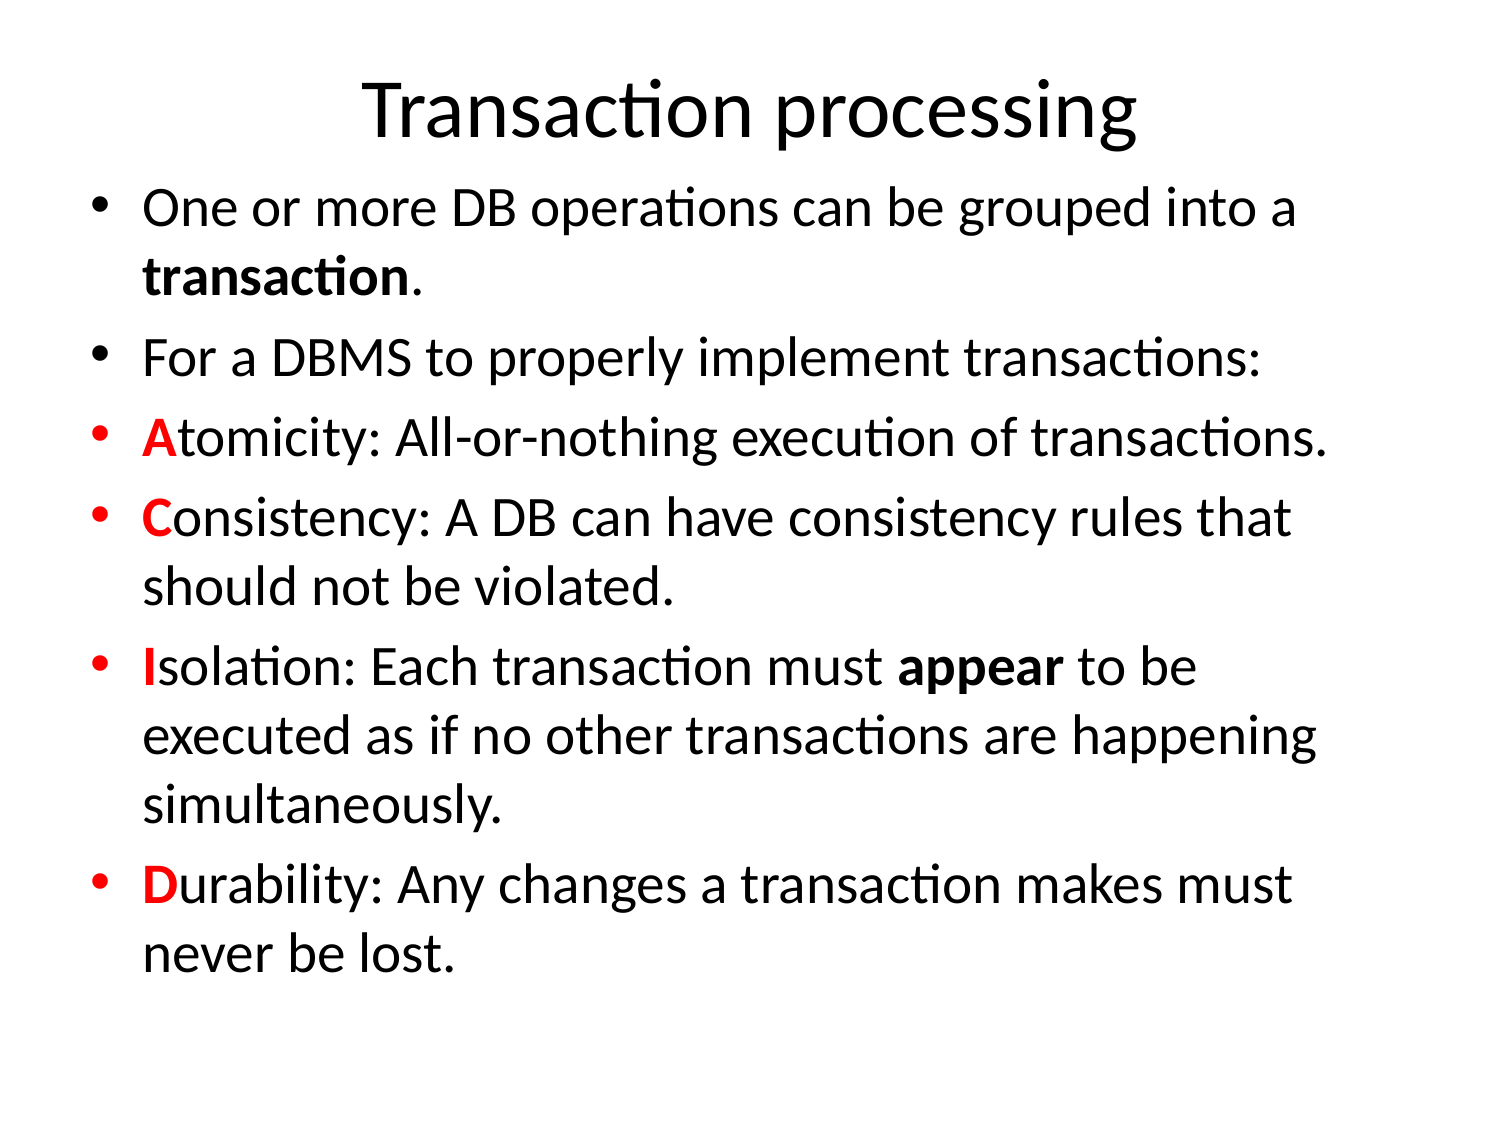

# Transaction processing
One or more DB operations can be grouped into a transaction.
For a DBMS to properly implement transactions:
Atomicity: All-or-nothing execution of transactions.
Consistency: A DB can have consistency rules that should not be violated.
Isolation: Each transaction must appear to be executed as if no other transactions are happening simultaneously.
Durability: Any changes a transaction makes must never be lost.